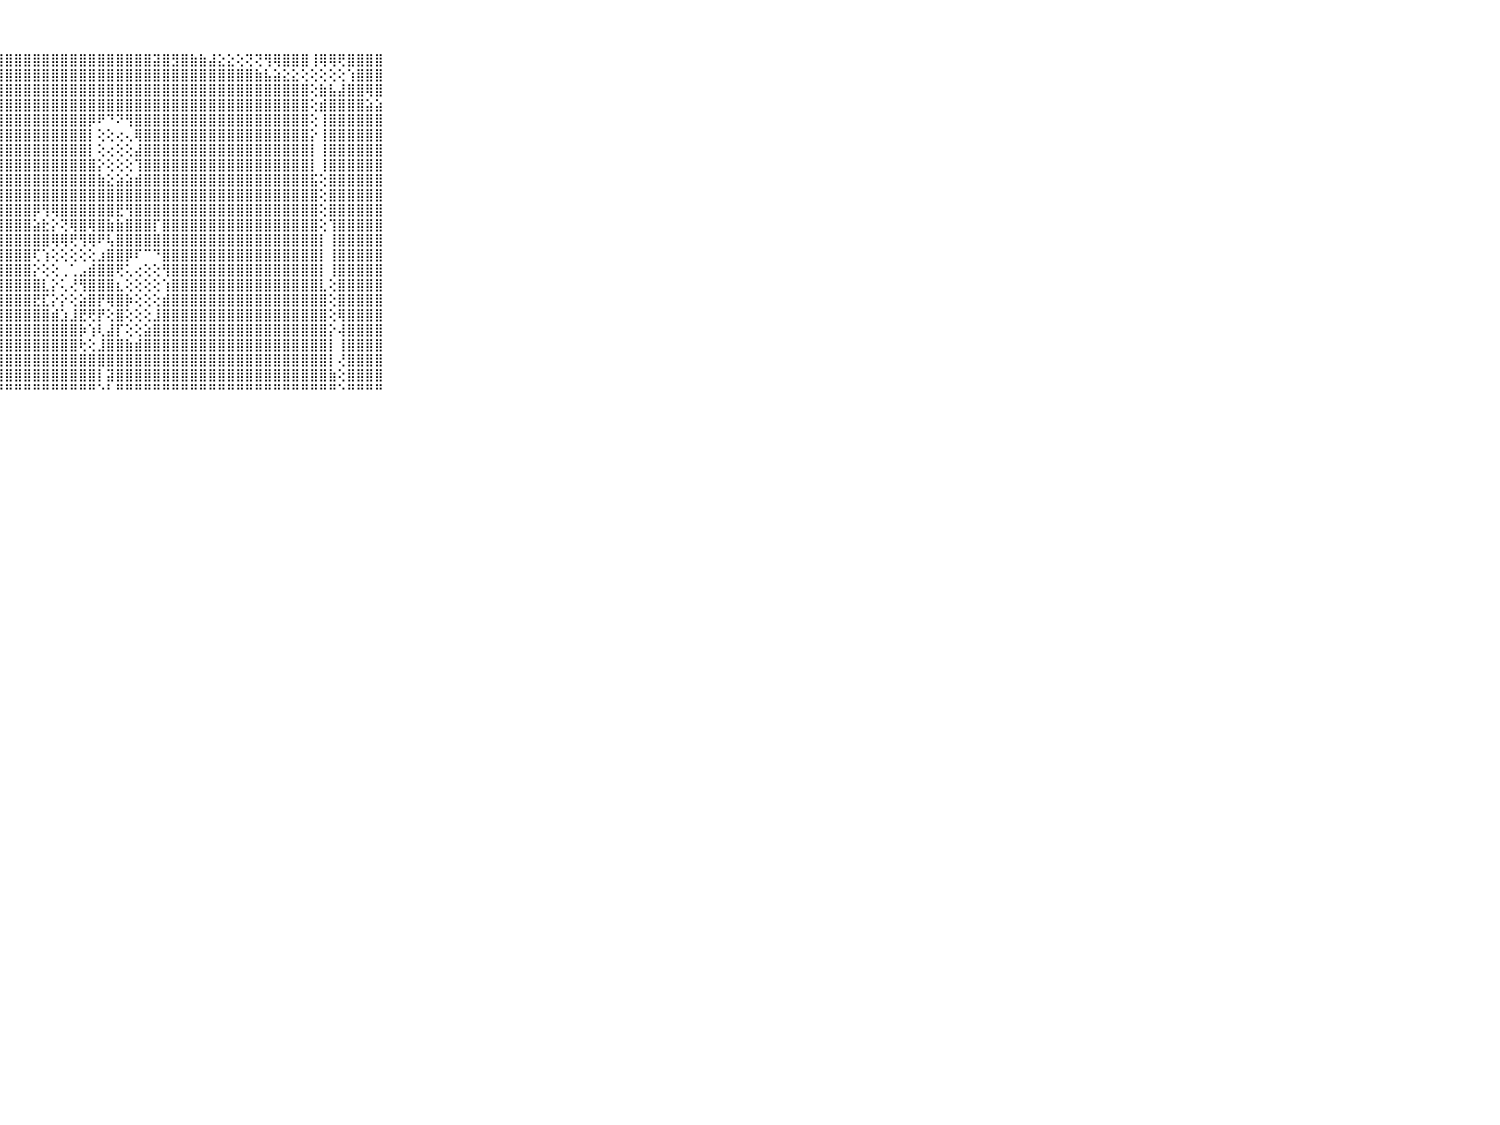

⠀⠀⠀⠀⠀⠀⠀⠀⠀⠀⠀⣿⣿⣿⣿⣿⣿⣿⣿⣿⣿⣿⣿⣿⣿⣿⣿⣿⣿⣿⣿⣿⣿⣿⣿⣿⣿⣿⣿⣿⣿⣿⣿⣿⣽⣿⣻⣿⣷⣷⣼⣕⣕⢕⢝⢝⢻⢿⣿⣿⣿⢸⢿⢿⢟⣿⣿⣿⣿⠀⠀⠀⠀⠀⠀⠀⠀⠀⠀⠀⠀
⠀⠀⠀⠀⠀⠀⠀⠀⠀⠀⠀⣿⣿⣿⣿⣿⣿⣿⣿⣿⣿⣿⣿⣿⣿⣿⣿⣿⣿⣿⣿⣿⣿⣿⣿⣿⣿⣿⣿⣿⣿⣿⣿⣿⣿⣿⣿⣿⣿⣿⣿⣿⣿⣿⣿⣷⣧⣵⣕⣕⢕⢕⢕⢕⢕⢱⣿⣿⣿⠀⠀⠀⠀⠀⠀⠀⠀⠀⠀⠀⠀
⠀⠀⠀⠀⠀⠀⠀⠀⠀⠀⠀⣿⣿⣿⣿⣿⣿⣿⣿⣿⣿⣿⣿⣿⣿⣿⣿⣿⣿⣿⣿⣿⣿⣿⣿⣿⣿⣿⣿⣿⣿⣿⣿⣿⣿⣿⣿⣿⣿⣿⣿⣿⣿⣿⣿⣿⣿⣿⣿⣿⣿⢕⣷⣧⣼⣿⣿⢿⣿⠀⠀⠀⠀⠀⠀⠀⠀⠀⠀⠀⠀
⠀⠀⠀⠀⠀⠀⠀⠀⠀⠀⠀⣿⣿⣿⣿⣿⣿⣿⣿⣿⣿⣿⣿⣿⣿⣿⣿⣿⣿⣿⣿⣿⣿⣿⣿⣿⣿⣿⣿⣿⣿⣿⣿⣿⣿⣿⣿⣿⣿⣿⣿⣿⣿⣿⣿⣿⣿⣿⣿⣿⣿⢕⣾⣿⣿⣿⣿⣵⣵⠀⠀⠀⠀⠀⠀⠀⠀⠀⠀⠀⠀
⠀⠀⠀⠀⠀⠀⠀⠀⠀⠀⠀⣿⣿⣿⣿⣿⣿⣿⣿⣿⣿⣿⣿⣿⣿⣿⣿⣿⣿⣿⣿⣿⣿⣿⣿⣿⣿⡿⠟⠙⠝⢻⣿⣿⣿⣿⣿⣿⣿⣿⣿⣿⣿⣿⣿⣿⣿⣿⣿⣿⣿⢕⢸⣿⣿⣿⣿⣿⣿⠀⠀⠀⠀⠀⠀⠀⠀⠀⠀⠀⠀
⠀⠀⠀⠀⠀⠀⠀⠀⠀⠀⠀⣿⣿⣿⣿⣿⣿⣿⣿⣿⣿⣿⣿⣿⣿⣿⣿⣿⣿⣿⣿⣿⣿⣿⣿⣿⣿⡇⢕⢕⢔⢄⢿⣿⣿⣿⣿⣿⣿⣿⣿⣿⣿⣿⣿⣿⣿⣿⣿⣿⣿⡕⢸⣿⣿⣿⣿⣿⣿⠀⠀⠀⠀⠀⠀⠀⠀⠀⠀⠀⠀
⠀⠀⠀⠀⠀⠀⠀⠀⠀⠀⠀⣿⣿⣿⣿⣿⣿⣿⣿⣿⣿⣿⣿⣿⣿⣿⣿⣿⣿⣿⣿⣿⣿⣿⣿⣿⣿⡇⢕⢔⢕⢕⣼⣿⣿⣿⣿⣿⣿⣿⣿⣿⣿⣿⣿⣿⣿⣿⣿⣿⣿⡇⢸⣿⣿⣿⣿⣿⣿⠀⠀⠀⠀⠀⠀⠀⠀⠀⠀⠀⠀
⠀⠀⠀⠀⠀⠀⠀⠀⠀⠀⠀⣿⣿⣿⣿⣿⣿⣿⣿⣿⣿⣿⣿⣿⣿⣿⣿⣿⣿⣿⣿⣿⣿⣿⣿⣿⣿⣿⡕⢕⢕⢕⢹⣿⣿⣿⣿⣿⣿⣿⣿⣿⣿⣿⣿⣿⣿⣿⣿⣿⣿⡇⢸⣿⣿⣿⣿⣿⣿⠀⠀⠀⠀⠀⠀⠀⠀⠀⠀⠀⠀
⠀⠀⠀⠀⠀⠀⠀⠀⠀⠀⠀⣿⣿⣿⣿⣿⣿⣿⣿⣿⣿⣿⣿⣿⣿⣿⣿⣿⣿⣿⣿⣿⣿⣿⣿⣿⣿⣿⣷⣕⣵⣵⣾⣿⣿⣿⣿⣿⣿⣿⣿⣿⣿⣿⣿⣿⣿⣿⣿⣿⣿⣯⢕⣿⣿⣿⣿⣿⣿⠀⠀⠀⠀⠀⠀⠀⠀⠀⠀⠀⠀
⠀⠀⠀⠀⠀⠀⠀⠀⠀⠀⠀⣿⣿⣿⣿⣿⣿⣿⣿⣿⣿⣿⣿⣿⣿⣿⣿⣿⣿⣿⣿⣿⣿⣿⣿⣿⣿⣿⣿⣿⣿⣿⣿⣿⣿⣿⣿⣿⣿⣿⣿⣿⣿⣿⣿⣿⣿⣿⣿⣿⣿⣿⢕⣿⣿⣿⣿⣿⣿⠀⠀⠀⠀⠀⠀⠀⠀⠀⠀⠀⠀
⠀⠀⠀⠀⠀⠀⠀⠀⠀⠀⠀⣿⣿⣿⣿⣿⣿⣿⣿⣿⣿⣿⣿⣿⣿⣿⣿⣿⣿⣿⣿⡿⢻⢿⣿⣿⣿⣿⣿⣿⣟⢻⣿⣿⣿⣿⣿⣿⣿⣿⣿⣿⣿⣿⣿⣿⣿⣿⣿⣿⣿⣿⢕⣿⣿⣿⣿⣿⣿⠀⠀⠀⠀⠀⠀⠀⠀⠀⠀⠀⠀
⠀⠀⠀⠀⠀⠀⠀⠀⠀⠀⠀⣿⣿⣿⣿⣿⣿⣿⣿⣿⣿⣿⣿⣿⣿⣿⣿⣿⣿⣿⣿⣵⣗⡕⢝⢿⣿⢿⣿⣷⣷⣿⣿⣿⡏⣿⣿⣿⣿⣿⣿⣿⣿⣿⣿⣿⣿⣿⣿⣿⣿⣿⢕⢹⣿⣿⣿⣿⣿⠀⠀⠀⠀⠀⠀⠀⠀⠀⠀⠀⠀
⠀⠀⠀⠀⠀⠀⠀⠀⠀⠀⠀⣿⣿⣿⣿⣿⣿⣿⣿⣿⣿⣿⣿⣿⣿⣿⣿⣿⣿⣿⣿⣿⣿⢿⢿⢟⢻⢿⠟⢧⣿⣿⣿⣿⣿⣿⣿⣿⣿⣿⣿⣿⣿⣿⣿⣿⣿⣿⣿⣿⣿⣿⡇⢸⣿⣿⣿⣿⣿⠀⠀⠀⠀⠀⠀⠀⠀⠀⠀⠀⠀
⠀⠀⠀⠀⠀⠀⠀⠀⠀⠀⠀⣿⣿⣿⣿⣿⣿⣿⣿⣿⣿⣿⣿⣿⣿⣿⣿⣿⣿⣿⣿⢏⢱⢕⢕⢕⢕⢕⣰⣿⣿⡿⠏⠉⠙⣿⣿⣿⣿⣿⣿⣿⣿⣿⣿⣿⣿⣿⣿⣿⣿⣿⡇⢸⣿⣿⣿⣿⣿⠀⠀⠀⠀⠀⠀⠀⠀⠀⠀⠀⠀
⠀⠀⠀⠀⠀⠀⠀⠀⠀⠀⠀⣿⣿⣿⣿⣿⣿⣿⣿⣿⣿⣿⣿⣿⣿⣿⣿⣿⣿⣿⣿⡕⢕⢕⢀⢁⣠⣾⣿⣿⢟⢅⢔⢕⢕⢻⣿⣿⣿⣿⣿⣿⣿⣿⣿⣿⣿⣿⣿⣿⣿⣿⡇⢸⣿⣿⣿⣿⣿⠀⠀⠀⠀⠀⠀⠀⠀⠀⠀⠀⠀
⠀⠀⠀⠀⠀⠀⠀⠀⠀⠀⠀⣿⣿⣿⣿⣿⣿⣿⣿⣿⣿⣿⣿⣿⣿⣿⣿⣿⣿⣿⣿⣿⣇⡕⢅⢜⢻⣿⣿⣿⣆⢕⢕⢕⢕⢱⣿⣿⣿⣿⣿⣿⣿⣿⣿⣿⣿⣿⣿⣿⣿⣿⣇⢕⣿⣿⣿⣿⣿⠀⠀⠀⠀⠀⠀⠀⠀⠀⠀⠀⠀
⠀⠀⠀⠀⠀⠀⠀⠀⠀⠀⠀⣿⣿⣿⣿⣿⣿⣿⣿⣿⣿⣿⣿⣿⣿⣿⣿⣿⣿⣿⣿⣟⣏⡕⡕⢕⣵⣿⡟⢿⣿⡷⢕⢕⢕⣾⣿⣿⣿⣿⣿⣿⣿⣿⣿⣿⣿⣿⣿⣿⣿⣿⣿⢕⣿⣿⣿⣿⣿⠀⠀⠀⠀⠀⠀⠀⠀⠀⠀⠀⠀
⠀⠀⠀⠀⠀⠀⠀⠀⠀⠀⠀⣿⣿⣿⣿⣿⣿⣿⣿⣿⣿⣿⣿⣿⣿⣿⣿⣿⣿⣿⣿⣿⣿⣾⣱⣸⣟⢟⡟⢕⣿⢕⢕⢕⣸⣿⣿⣿⣿⣿⣿⣿⣿⣿⣿⣿⣿⣿⣿⣿⣿⣿⣿⢕⢿⣿⣿⣿⣿⠀⠀⠀⠀⠀⠀⠀⠀⠀⠀⠀⠀
⠀⠀⠀⠀⠀⠀⠀⠀⠀⠀⠀⣿⣿⣿⣿⣿⣿⣿⣿⣿⣿⣿⣿⣿⣿⣿⣿⣿⣿⣿⣿⣿⣿⣿⣿⣿⡷⢱⢇⣼⡏⢕⢕⣵⣿⣿⣿⣿⣿⣿⣿⣿⣿⣿⣿⣿⣿⣿⣿⣿⣿⣿⣿⡕⢼⣿⣿⣿⣿⠀⠀⠀⠀⠀⠀⠀⠀⠀⠀⠀⠀
⠀⠀⠀⠀⠀⠀⠀⠀⠀⠀⠀⣿⣿⣿⣿⣿⣿⣿⣿⣿⣿⣿⣿⣿⣿⣿⣿⣿⣿⣿⣿⣿⣿⣿⣿⣿⢗⢕⣸⣿⣿⣷⣾⣿⣿⣿⣿⣿⣿⣿⣿⣿⣿⣿⣿⣿⣿⣿⣿⣿⣿⣿⣿⡇⢸⣿⣿⣿⣿⠀⠀⠀⠀⠀⠀⠀⠀⠀⠀⠀⠀
⠀⠀⠀⠀⠀⠀⠀⠀⠀⠀⠀⣿⣿⣿⣿⣿⣿⣿⣿⣿⣿⣿⣿⣿⣿⣿⣿⣿⣿⣿⣿⣿⣿⣿⣿⣿⣿⣿⣿⣿⣿⣿⣿⣿⣿⣿⣿⣿⣿⣿⣿⣿⣿⣿⣿⣿⣿⣿⣿⣿⣿⣿⣿⡇⢜⣿⣿⣿⣿⠀⠀⠀⠀⠀⠀⠀⠀⠀⠀⠀⠀
⠀⠀⠀⠀⠀⠀⠀⠀⠀⠀⠀⣿⣿⣿⣿⣿⣿⣿⣿⣿⣿⣿⣿⣿⣿⣿⣿⣿⣿⣿⣿⣿⣿⣿⣿⣿⣿⣿⡇⣽⣿⣿⣿⣿⣿⣿⣿⣿⣿⣿⣿⣿⣿⣿⣿⣿⣿⣿⣿⣿⣿⣿⣿⣷⢕⣿⣿⣿⣿⠀⠀⠀⠀⠀⠀⠀⠀⠀⠀⠀⠀
⠀⠀⠀⠀⠀⠀⠀⠀⠀⠀⠀⠛⠛⠛⠛⠛⠛⠛⠛⠛⠛⠛⠛⠛⠛⠛⠛⠛⠛⠛⠛⠛⠛⠛⠛⠛⠛⠛⠑⠃⠛⠛⠛⠛⠛⠛⠛⠛⠛⠛⠛⠛⠛⠛⠛⠛⠛⠛⠛⠛⠛⠛⠛⠛⠑⠛⠛⠛⠛⠀⠀⠀⠀⠀⠀⠀⠀⠀⠀⠀⠀